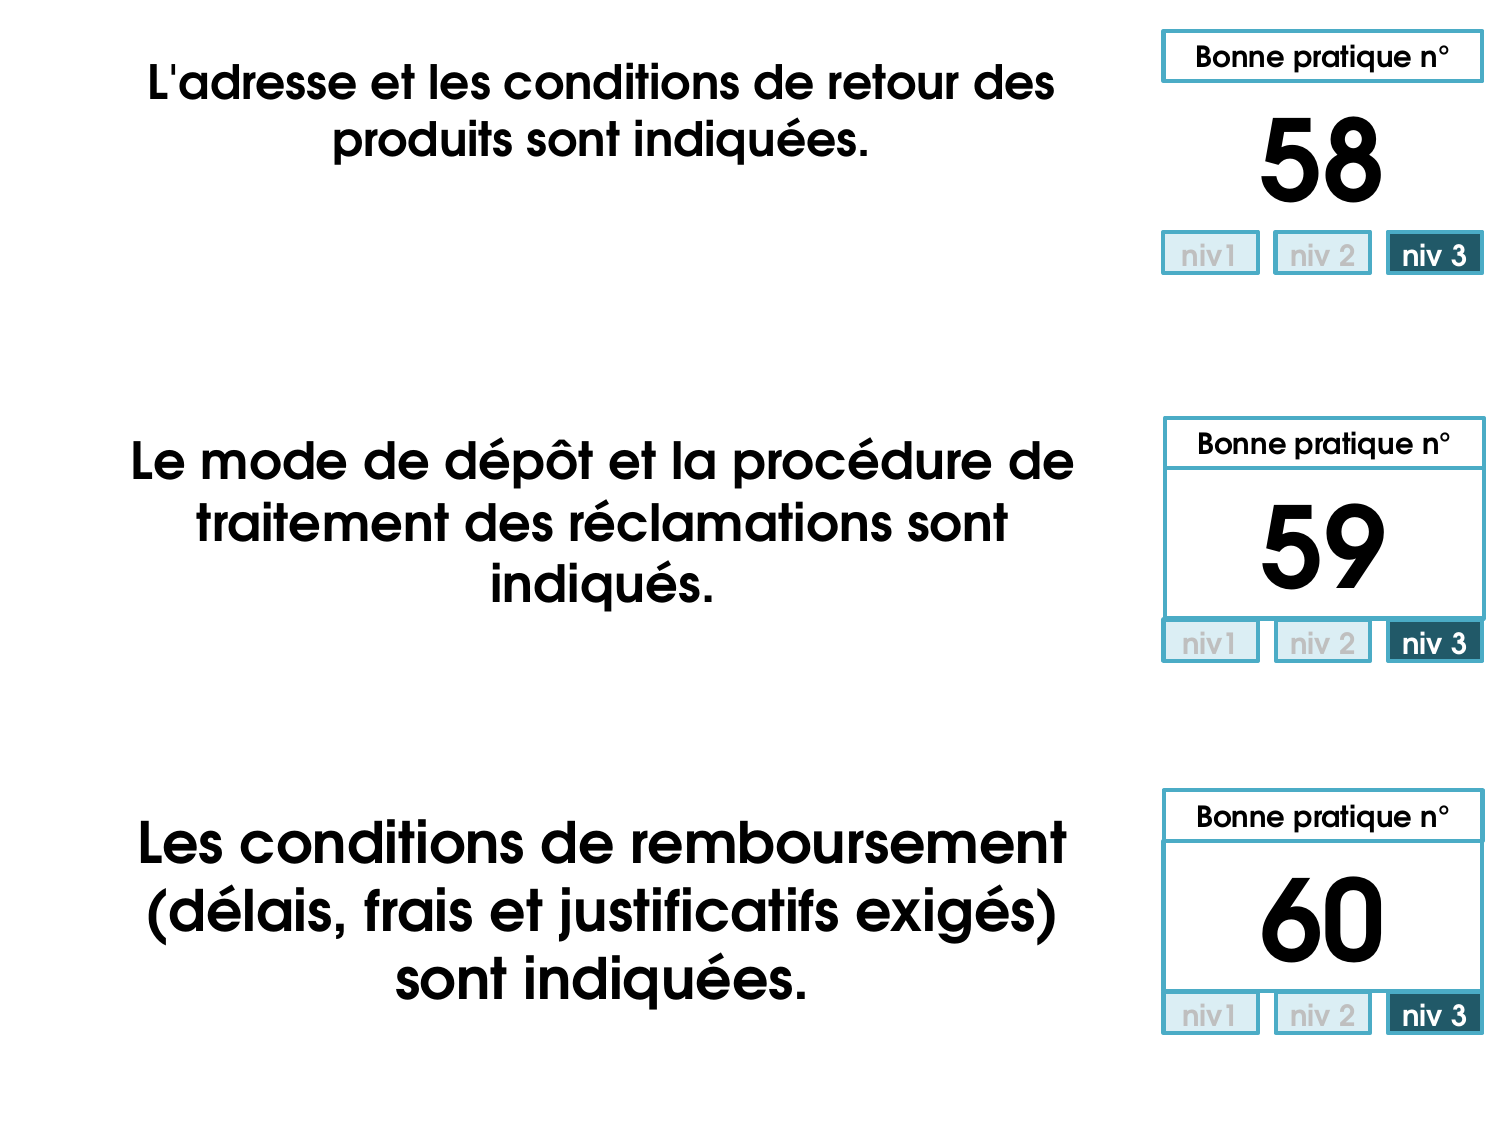

# L'adresse et les conditions de retour des produits sont indiquées.
58
Bonne pratique n°
Le mode de dépôt et la procédure de traitement des réclamations sont indiqués.
59
niv1
niv 2
niv 3
Bonne pratique n°
Les conditions de remboursement (délais, frais et justificatifs exigés) sont indiquées.
60
niv1
niv 2
niv 3